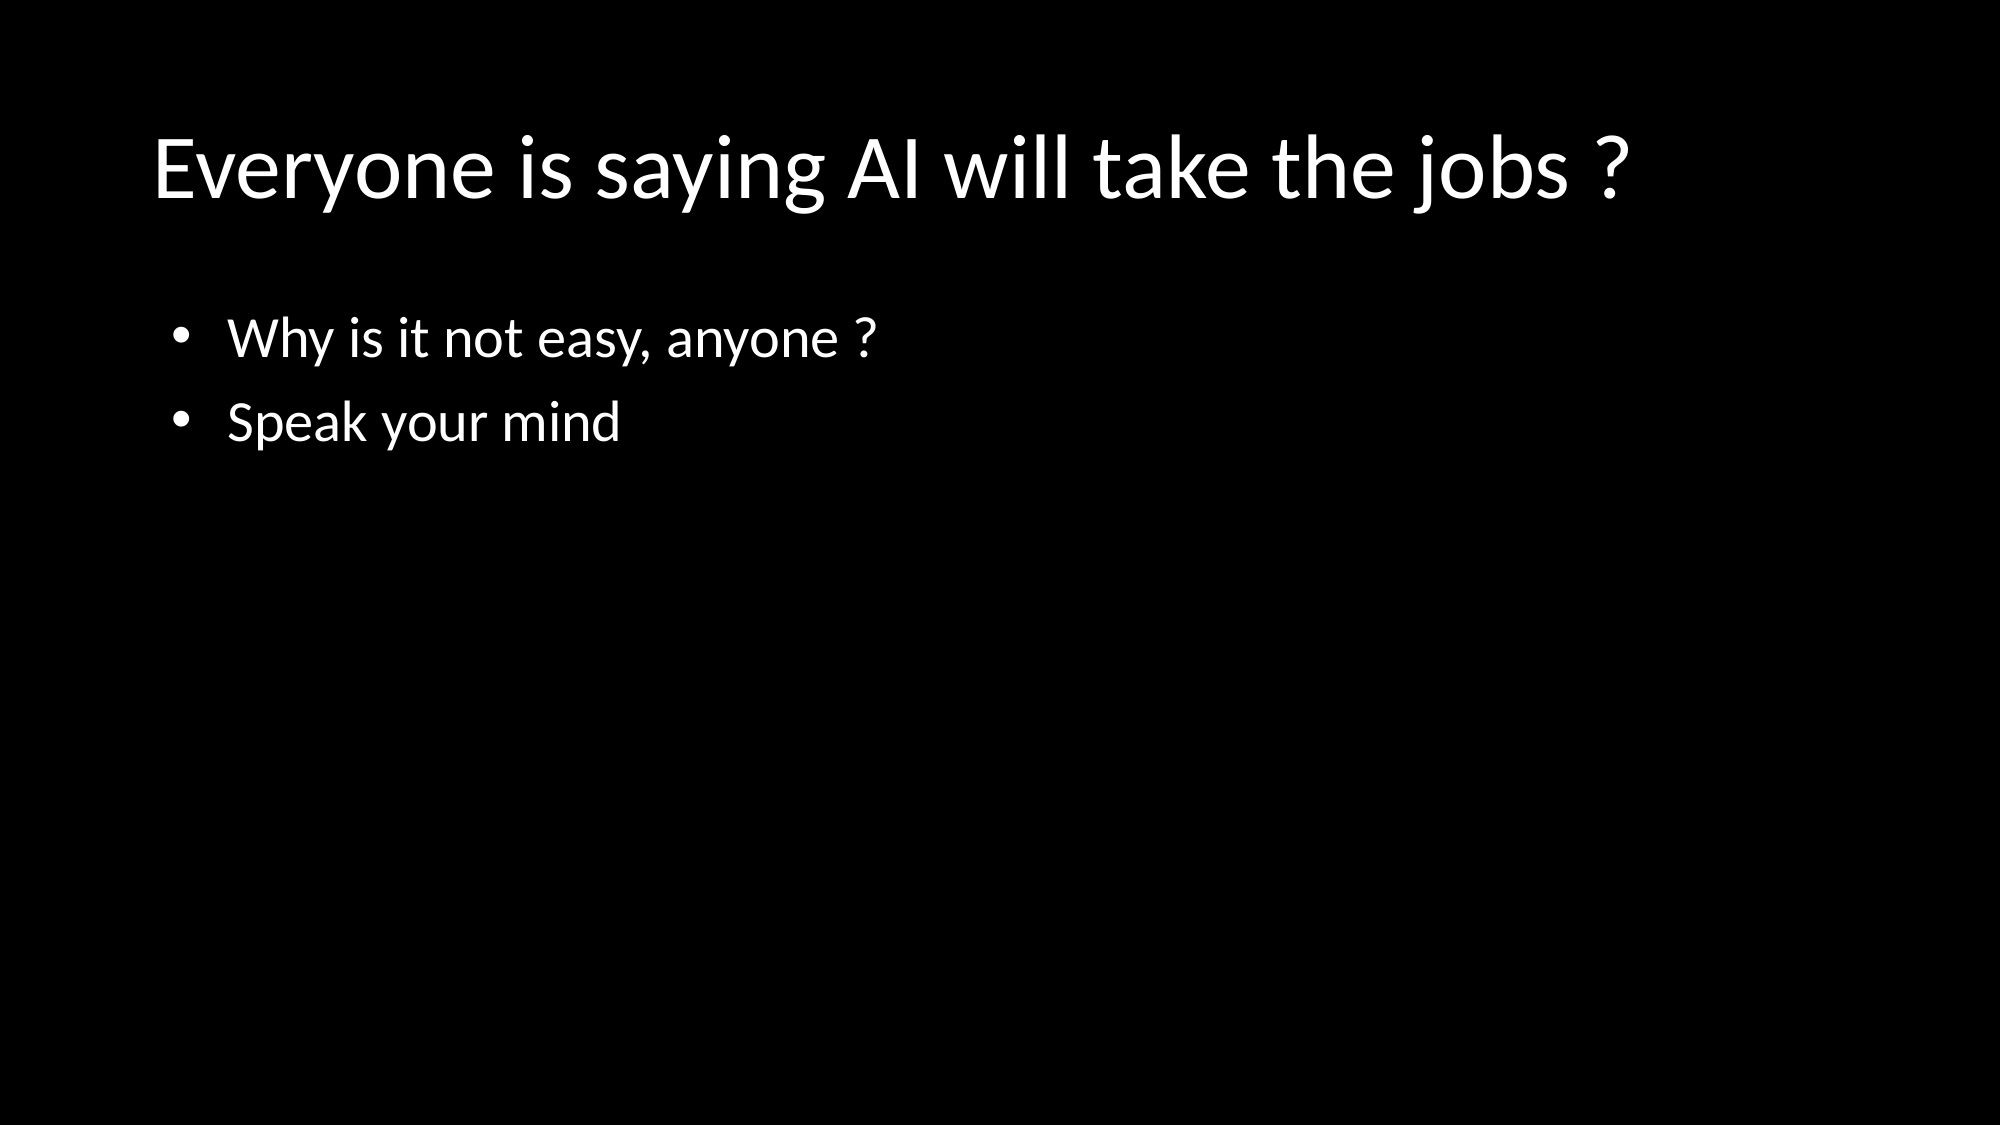

# Everyone is saying AI will take the jobs ?
Why is it not easy, anyone ?
Speak your mind